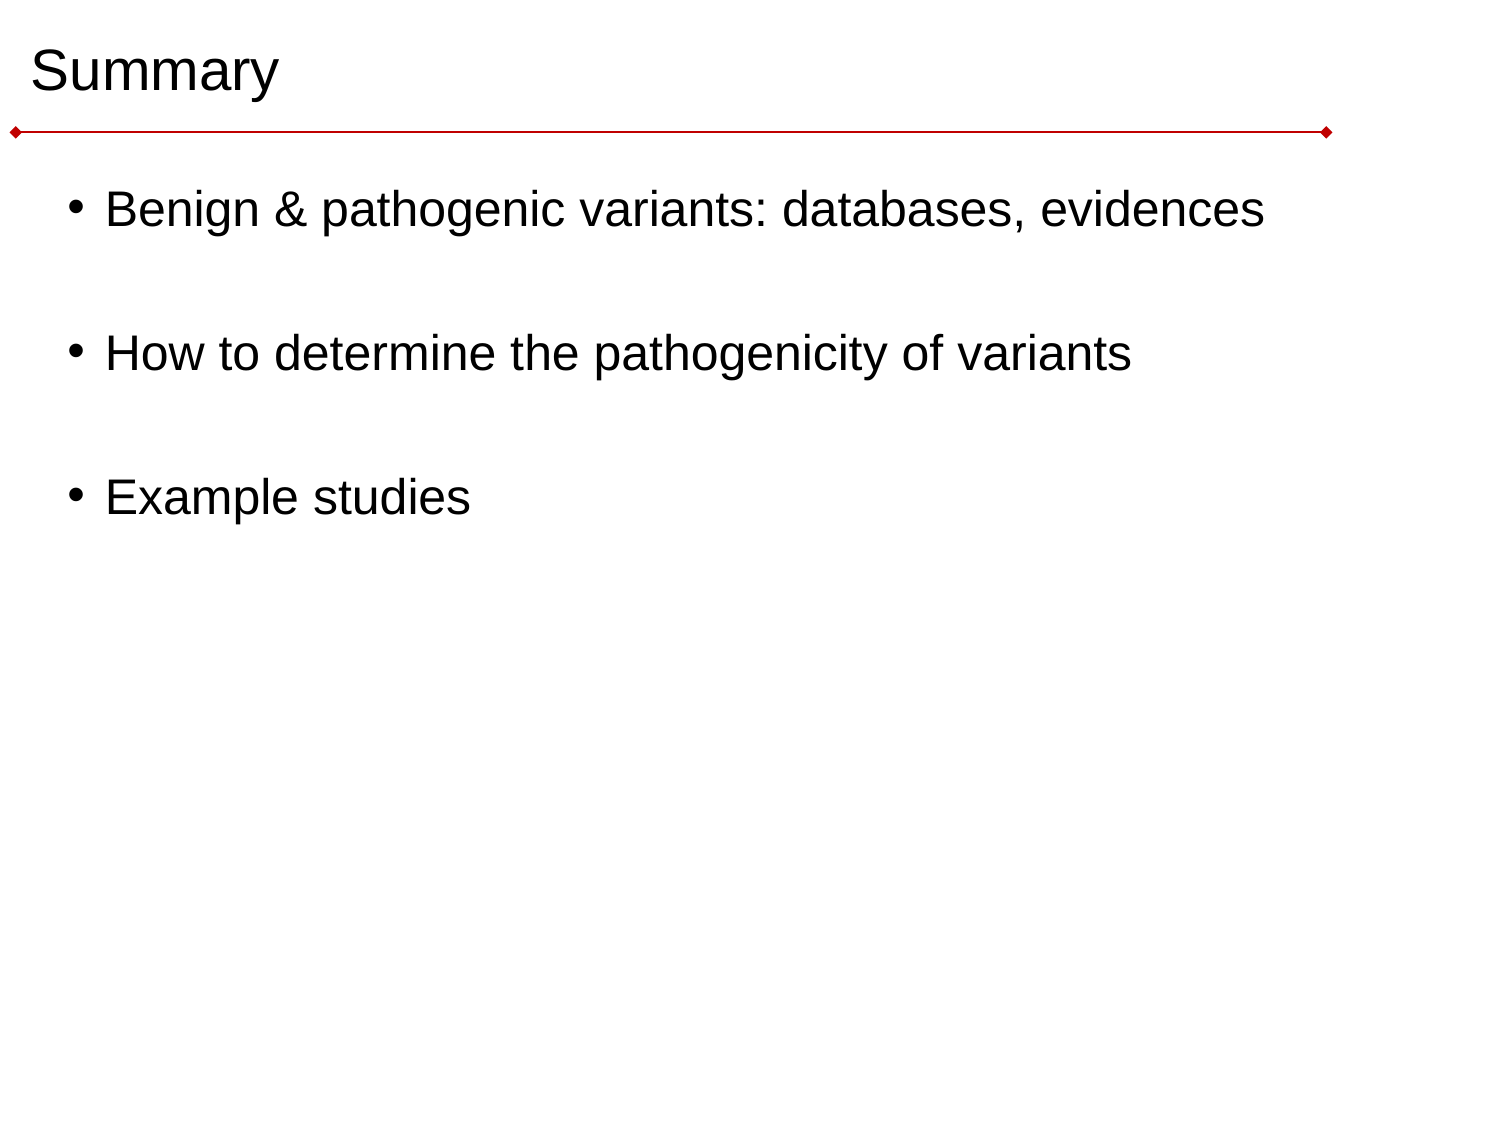

# Summary
Benign & pathogenic variants: databases, evidences

How to determine the pathogenicity of variants

Example studies